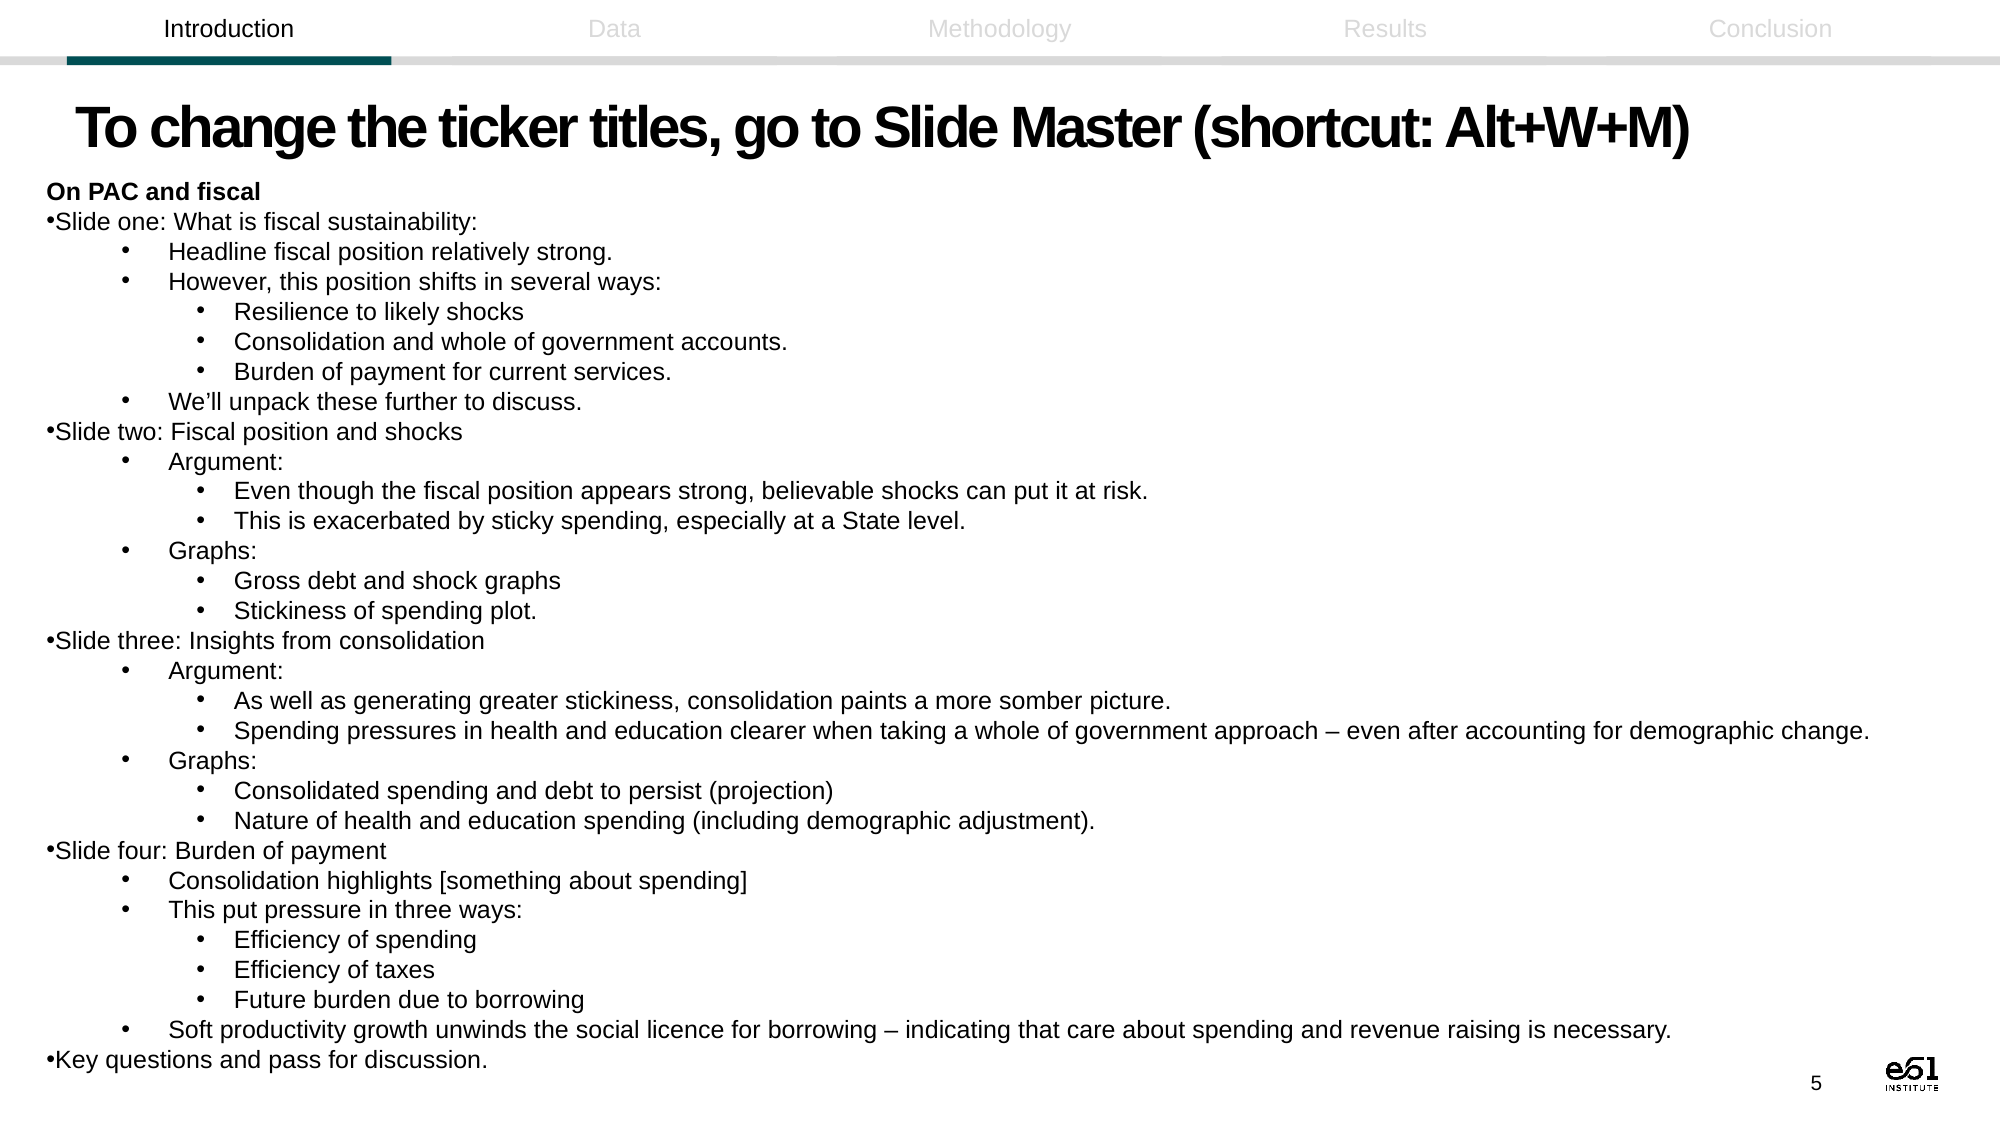

# To change the ticker titles, go to Slide Master (shortcut: Alt+W+M)
On PAC and fiscal
Slide one: What is fiscal sustainability:
Headline fiscal position relatively strong.
However, this position shifts in several ways:
Resilience to likely shocks
Consolidation and whole of government accounts.
Burden of payment for current services.
We’ll unpack these further to discuss.
Slide two: Fiscal position and shocks
Argument:
Even though the fiscal position appears strong, believable shocks can put it at risk.
This is exacerbated by sticky spending, especially at a State level.
Graphs:
Gross debt and shock graphs
Stickiness of spending plot.
Slide three: Insights from consolidation
Argument:
As well as generating greater stickiness, consolidation paints a more somber picture.
Spending pressures in health and education clearer when taking a whole of government approach – even after accounting for demographic change.
Graphs:
Consolidated spending and debt to persist (projection)
Nature of health and education spending (including demographic adjustment).
Slide four: Burden of payment
Consolidation highlights [something about spending]
This put pressure in three ways:
Efficiency of spending
Efficiency of taxes
Future burden due to borrowing
Soft productivity growth unwinds the social licence for borrowing – indicating that care about spending and revenue raising is necessary.
Key questions and pass for discussion.
5